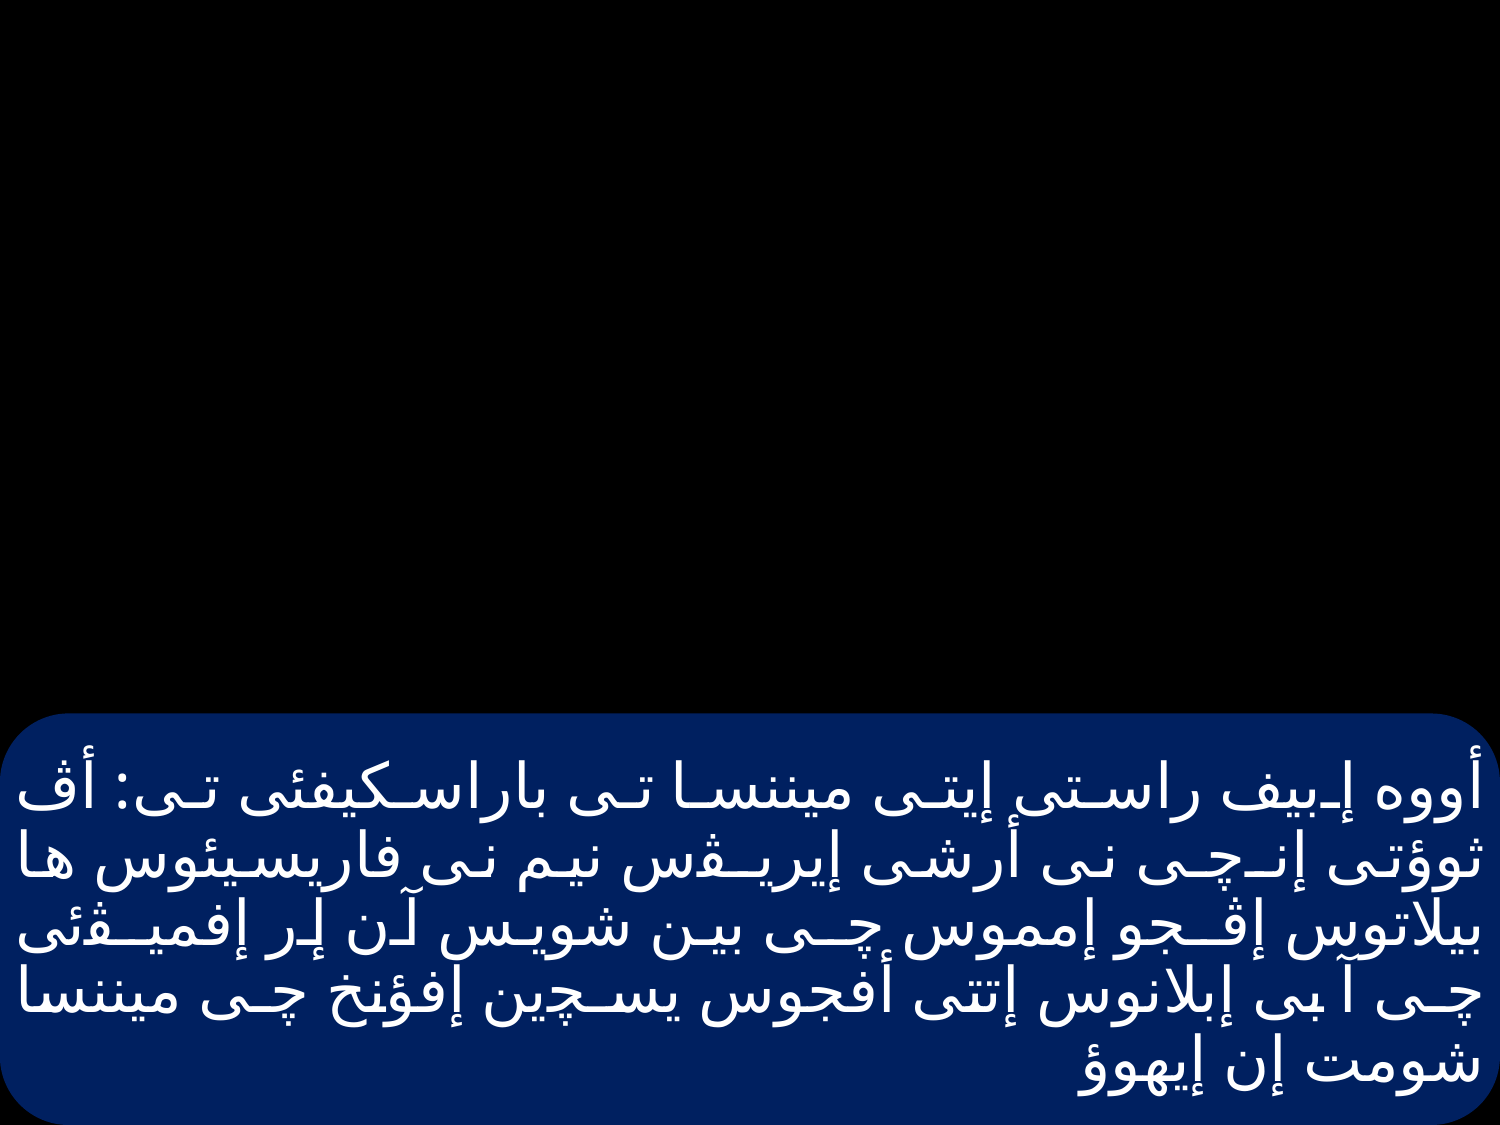

# أووه إبيف راستى إيتى ميننسا تى باراسكيفئى تى: أﭪ ثوؤتى إنـﭼـى نى أرشى إيريـﭭس نيم نى فاريسيئوس ها بيلاتوس إﭬـجو إمموس ﭼـى بين شويس آن إر إفميـﭭئى ﭼـى آ بى إبلانوس إتتى أفجوس يسـﭽين إفؤنخ ﭼـى ميننسا شومت إن إيهوؤ